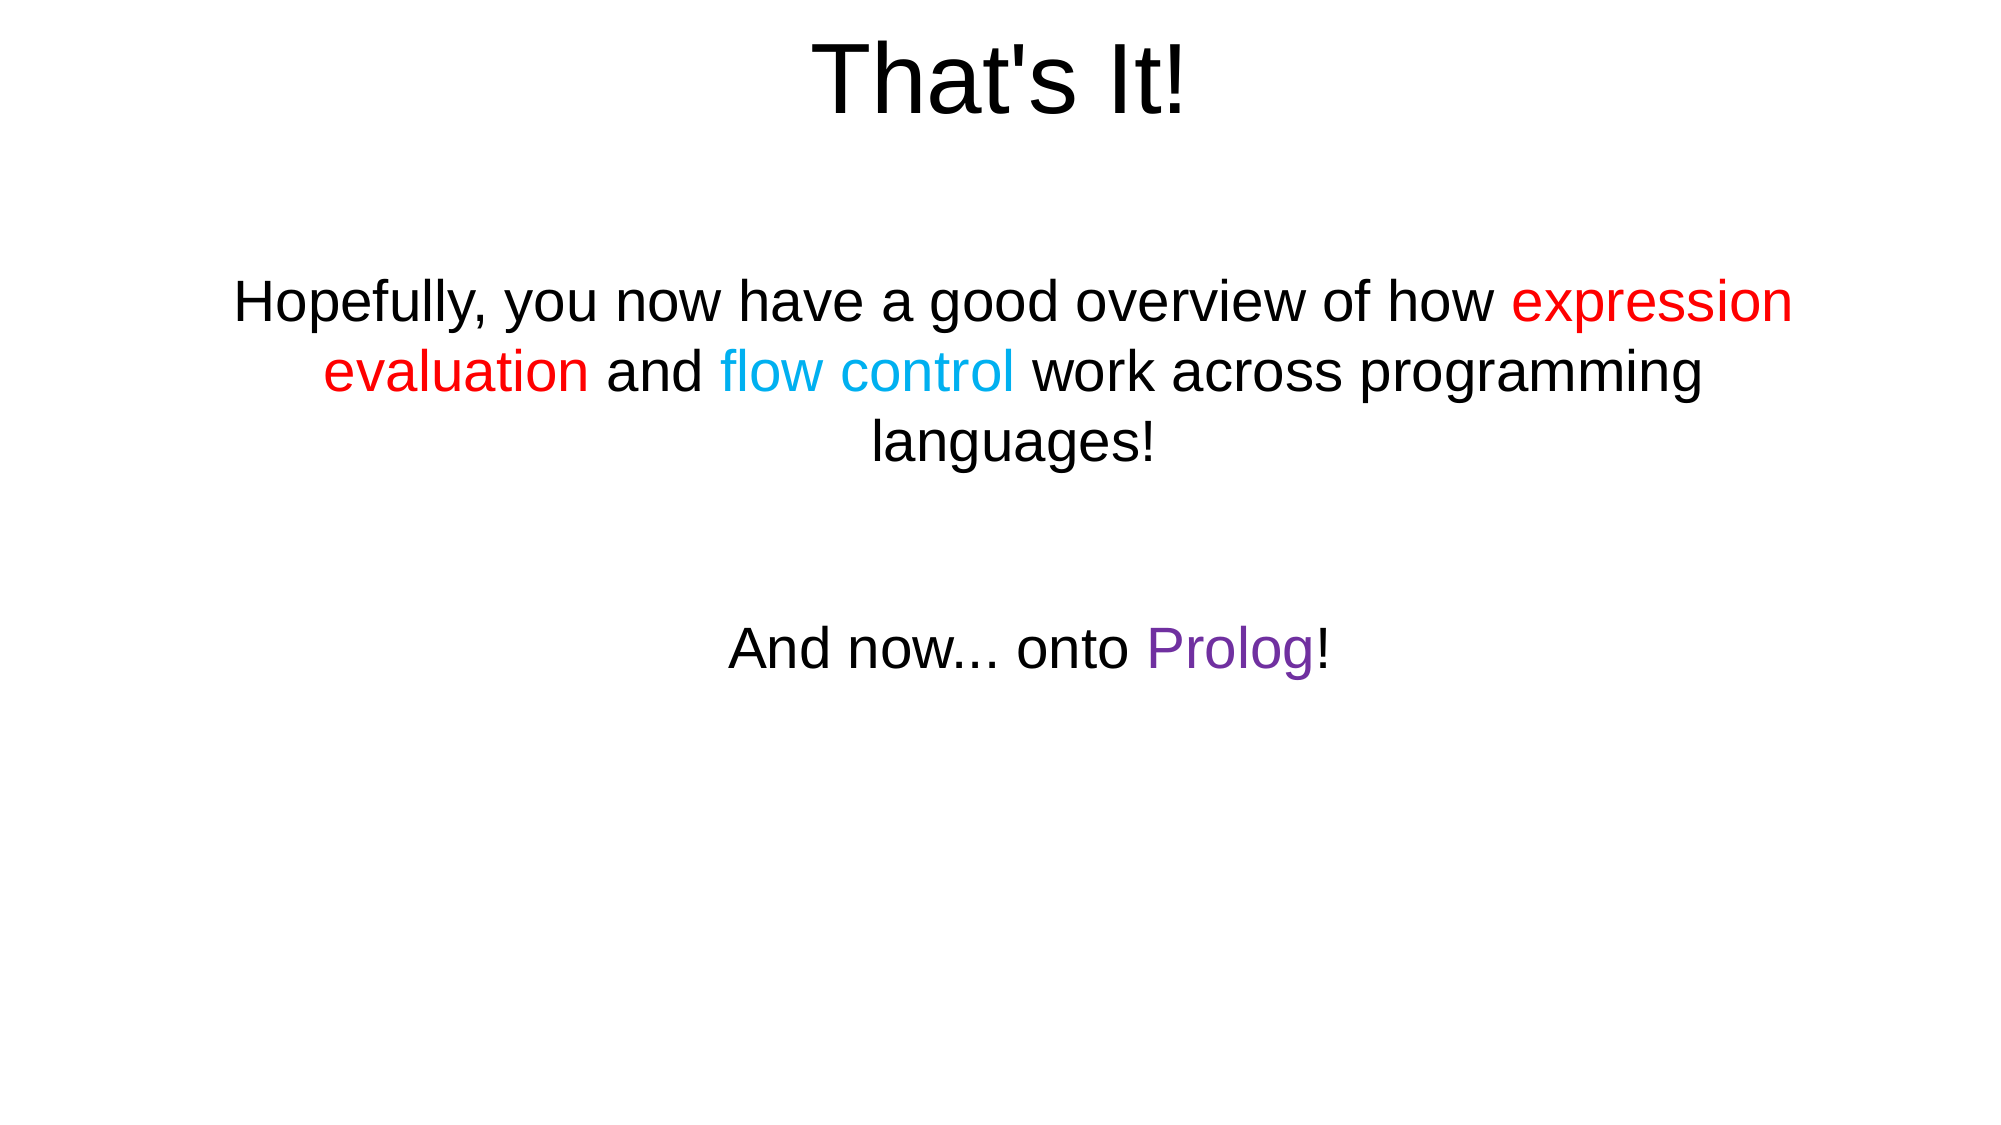

# That's It!
Hopefully, you now have a good overview of how expression evaluation and flow control work across programming languages!
And now... onto Prolog!